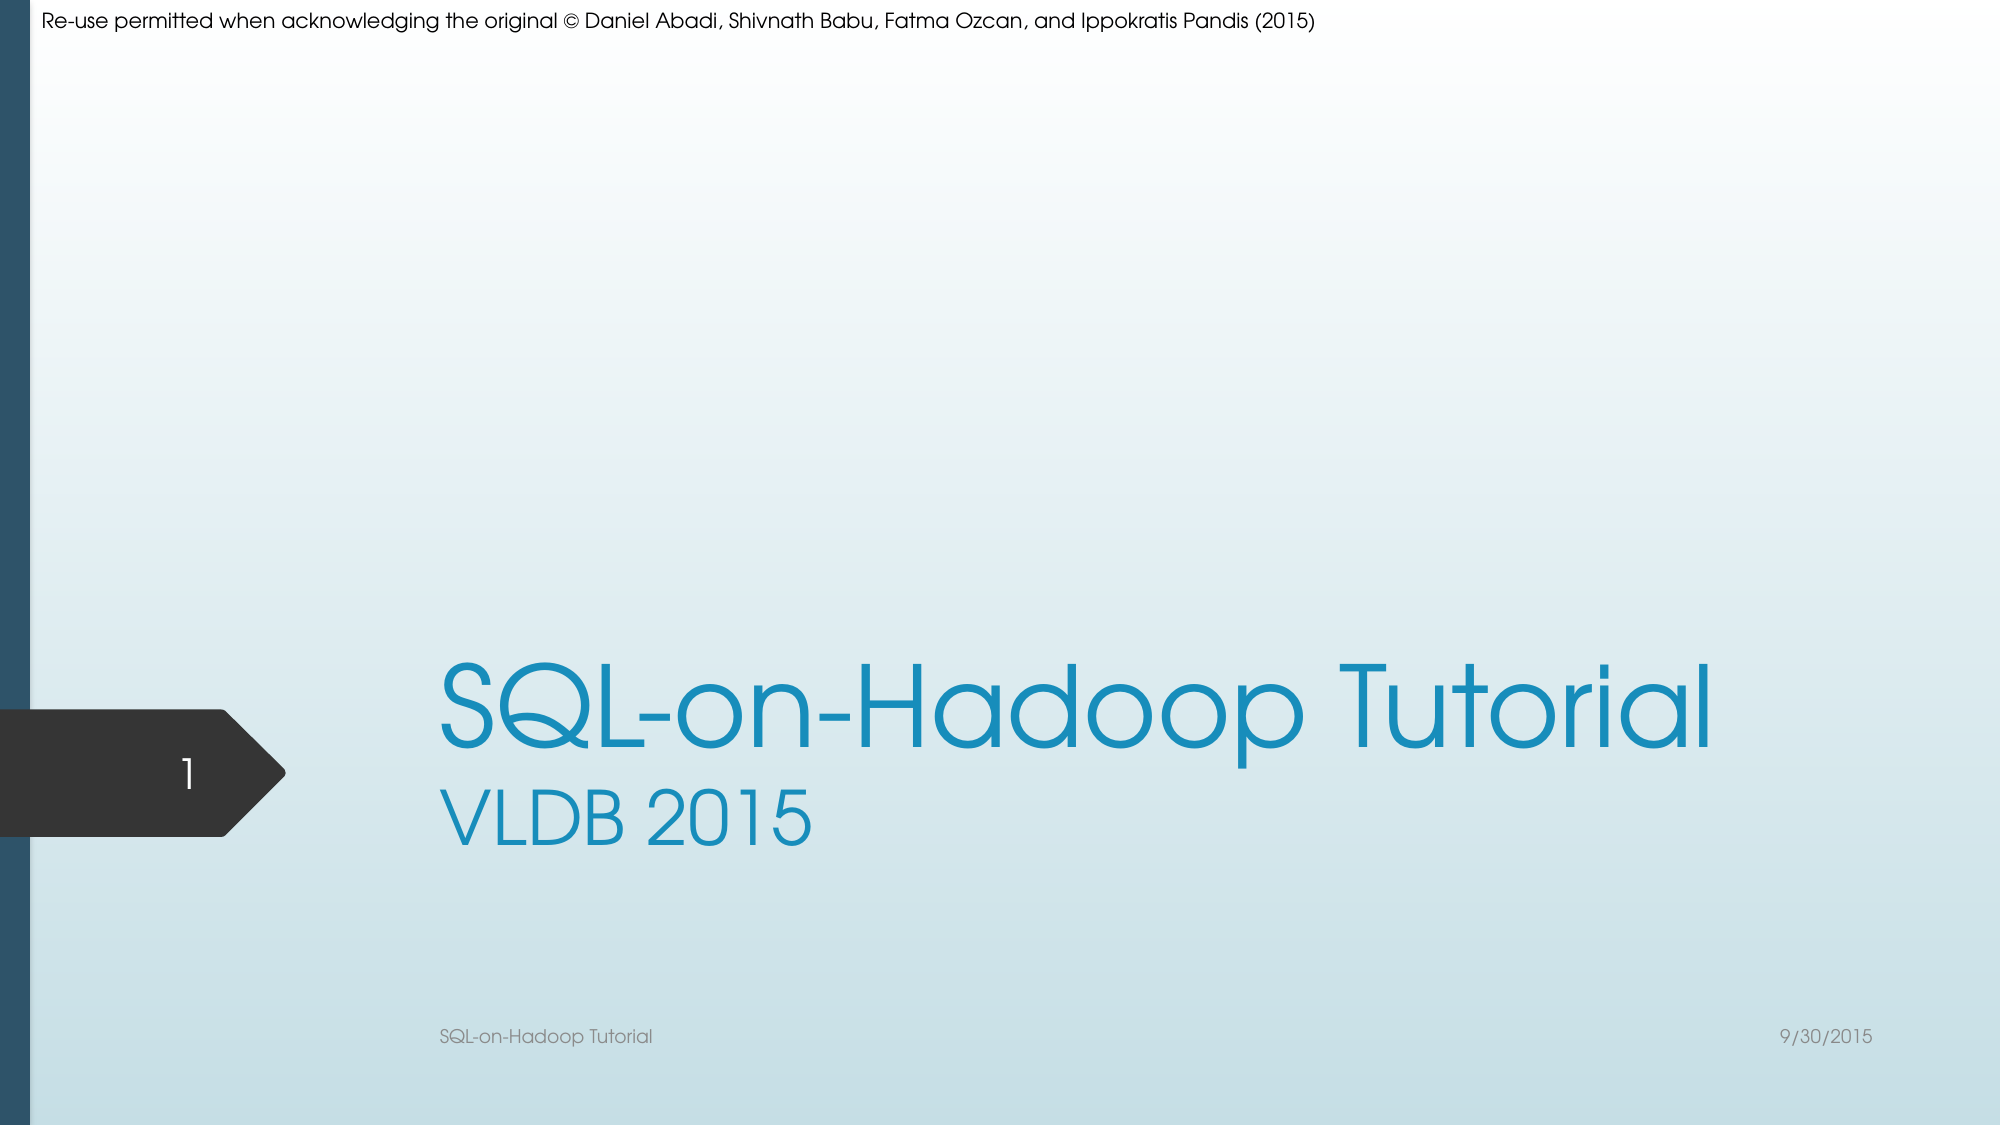

# SQL-on-Hadoop Tutorial VLDB 2015
1
9/30/2015
SQL-on-Hadoop Tutorial